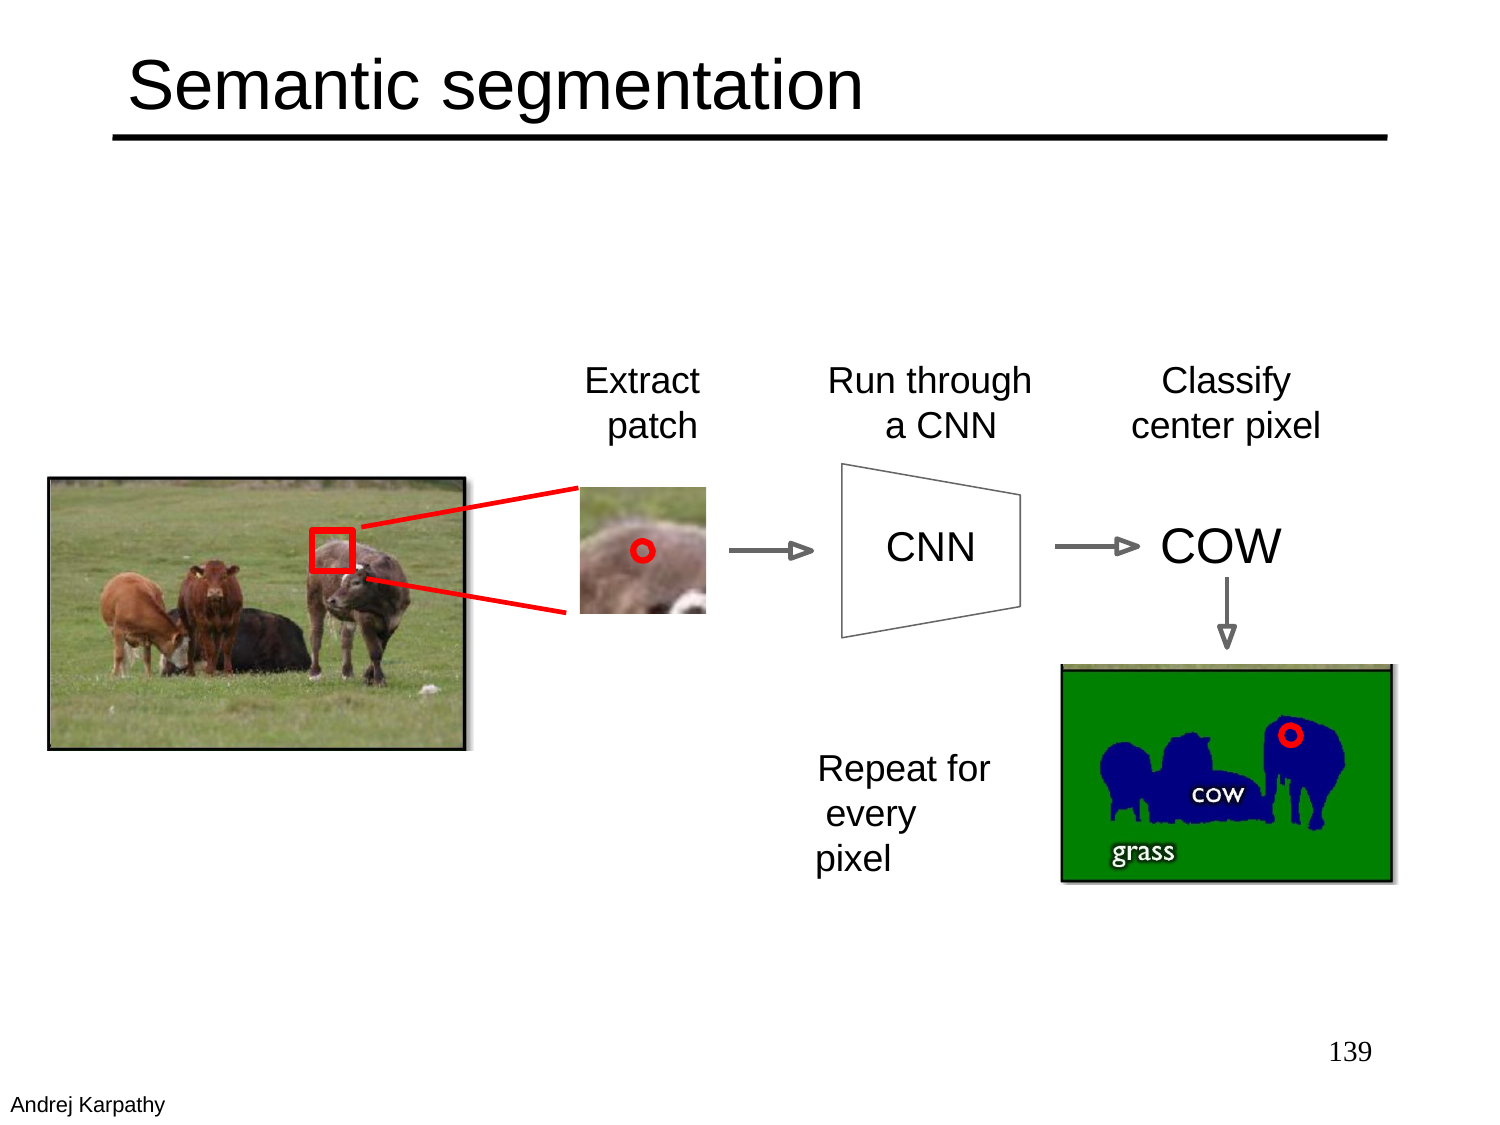

# Semantic segmentation
Extract  patch

Run through  a CNN

CNN

Classify  center pixel
COW

Repeat for  every pixel
Lecture 13 -
28
139
Andrej Karpathy